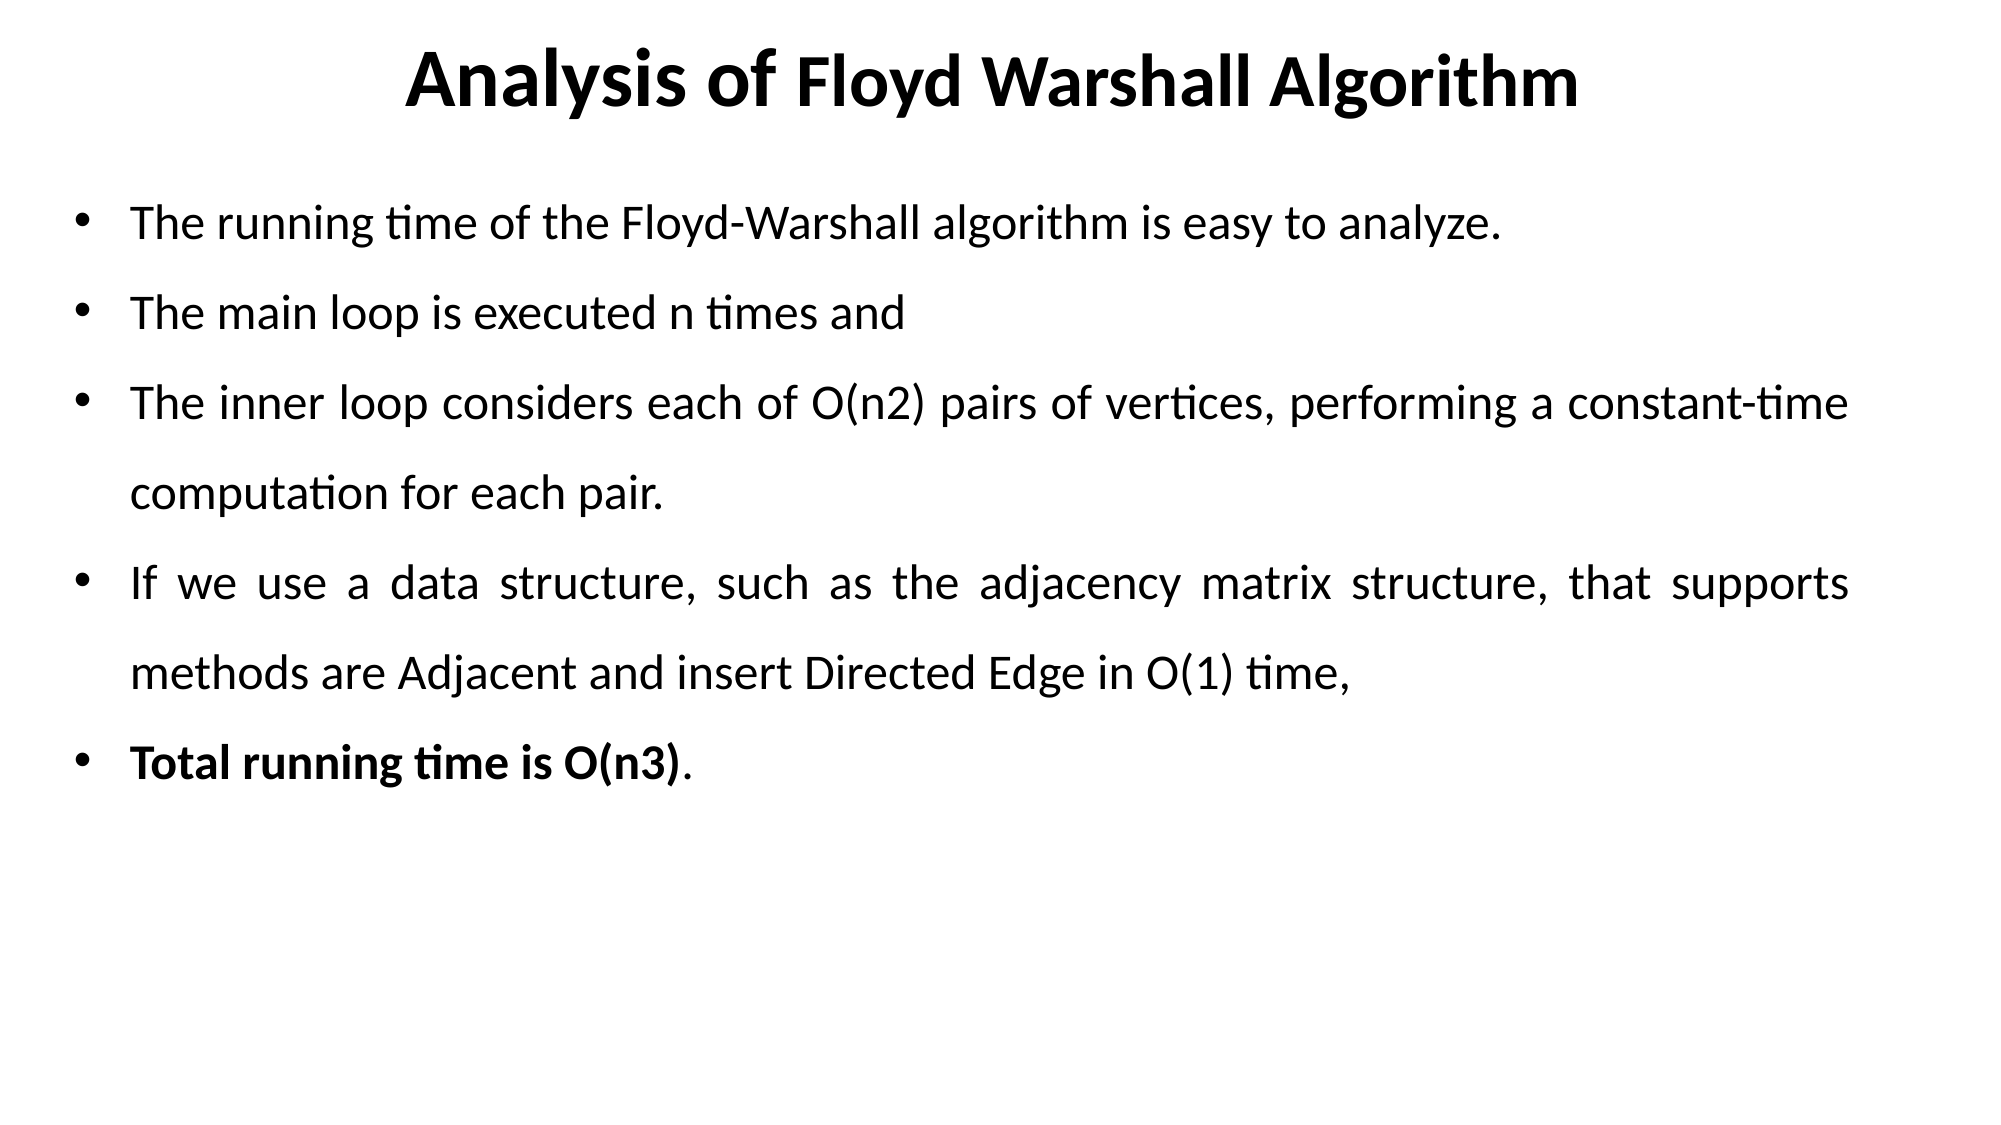

# Analysis of Floyd Warshall Algorithm
The running time of the Floyd-Warshall algorithm is easy to analyze.
The main loop is executed n times and
The inner loop considers each of O(n2) pairs of vertices, performing a constant-time computation for each pair.
If we use a data structure, such as the adjacency matrix structure, that supports methods are Adjacent and insert Directed Edge in O(1) time,
Total running time is O(n3).